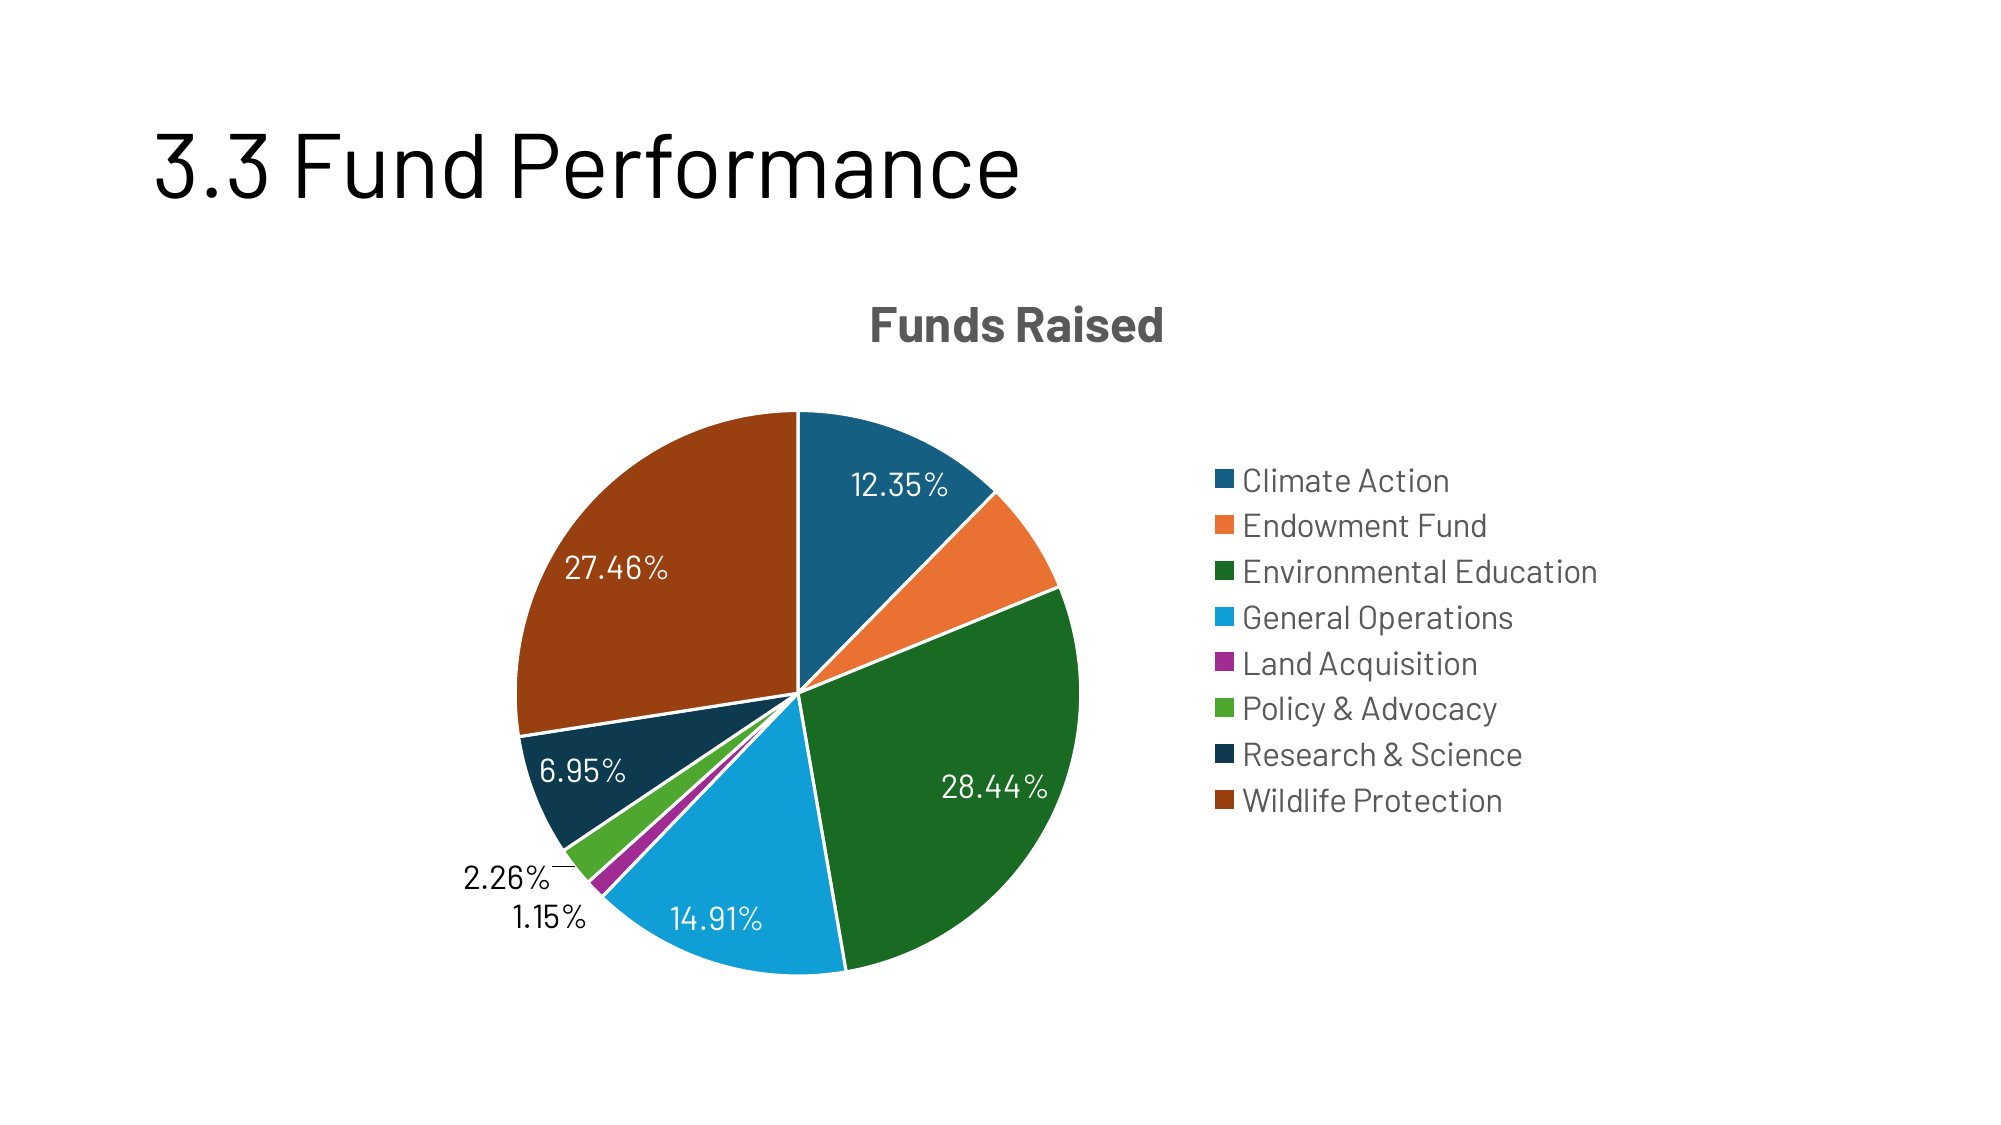

# 3.3 Fund Performance

### Chart: Funds Raised

| Category | Total |
|---|---|
| Climate Action | 0.12354838982612223 |
| Endowment Fund | 0.06484851986194543 |
| Environmental Education | 0.28436146456501 |
| General Operations | 0.14910565063941228 |
| Land Acquisition | 0.01149594904769491 |
| Policy & Advocacy | 0.02256210145202029 |
| Research & Science | 0.06949567794712296 |
| Wildlife Protection | 0.2745822466606719 |